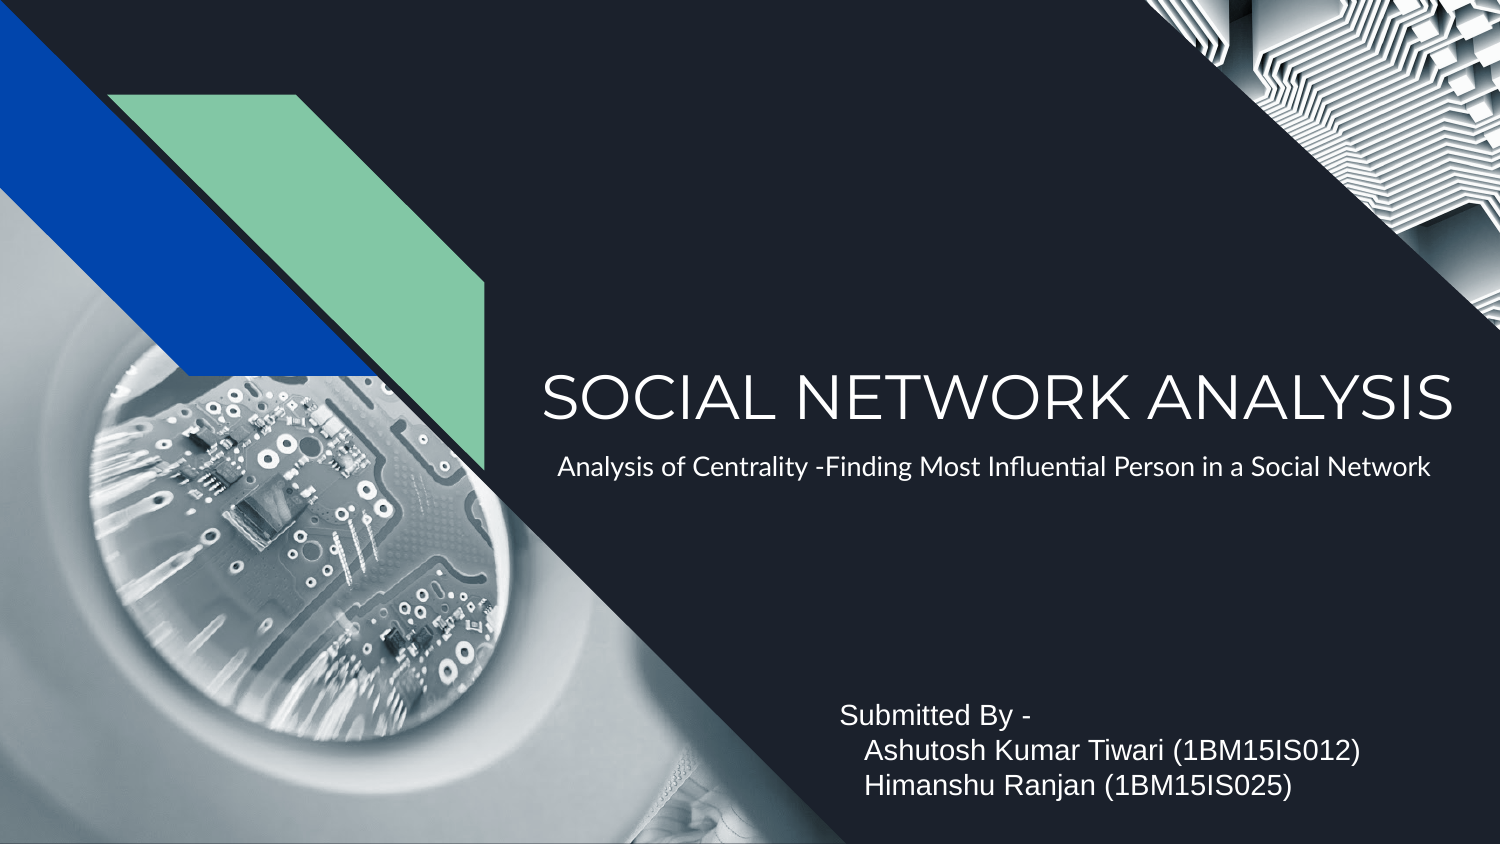

# SOCIAL NETWORK ANALYSIS
Analysis of Centrality -Finding Most Influential Person in a Social Network
Submitted By -
   Ashutosh Kumar Tiwari (1BM15IS012)
   Himanshu Ranjan (1BM15IS025)